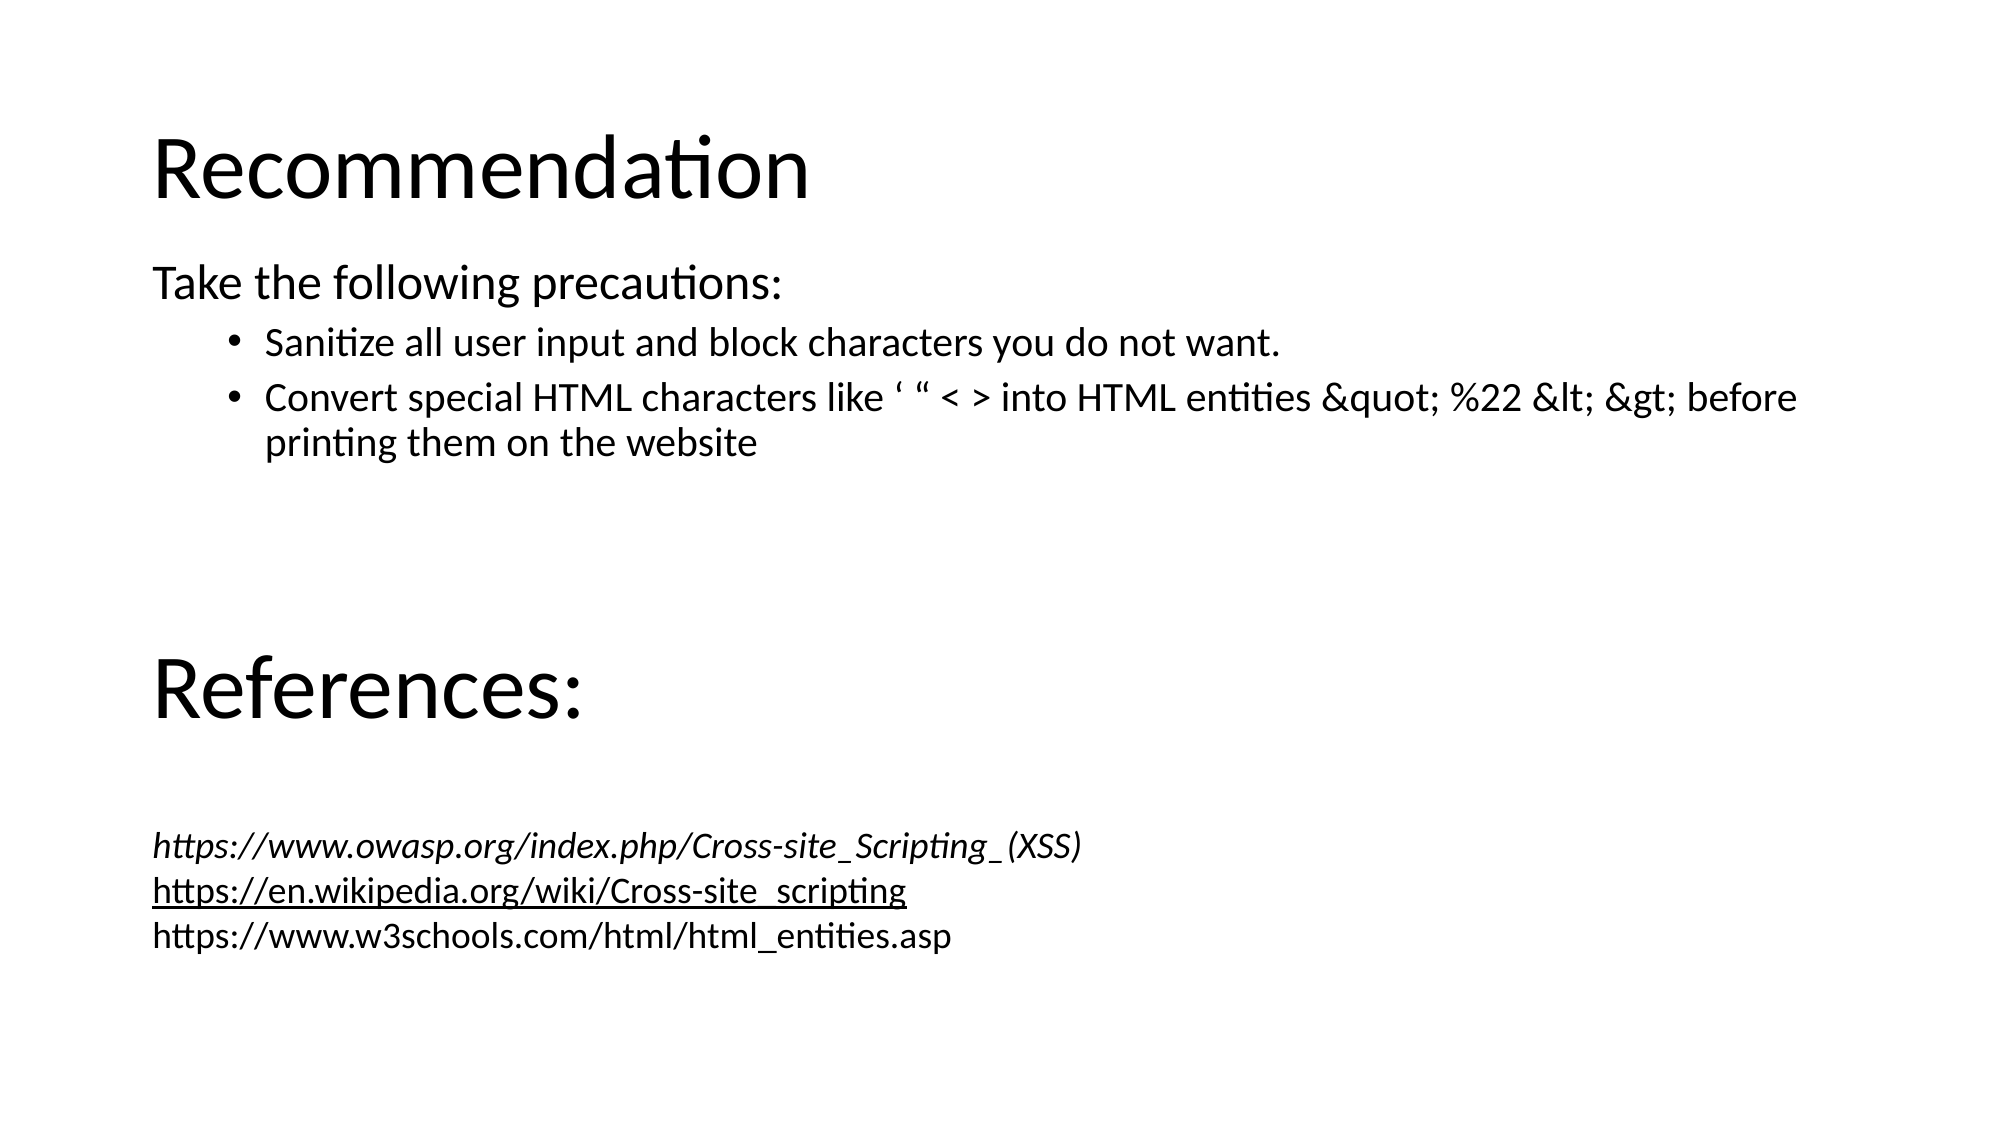

# Recommendation
Take the following precautions:
Sanitize all user input and block characters you do not want.
Convert special HTML characters like ‘ “ < > into HTML entities &quot; %22 &lt; &gt; before printing them on the website

References:
https://www.owasp.org/index.php/Cross-site_Scripting_(XSS)
https://en.wikipedia.org/wiki/Cross-site_scripting
https://www.w3schools.com/html/html_entities.asp